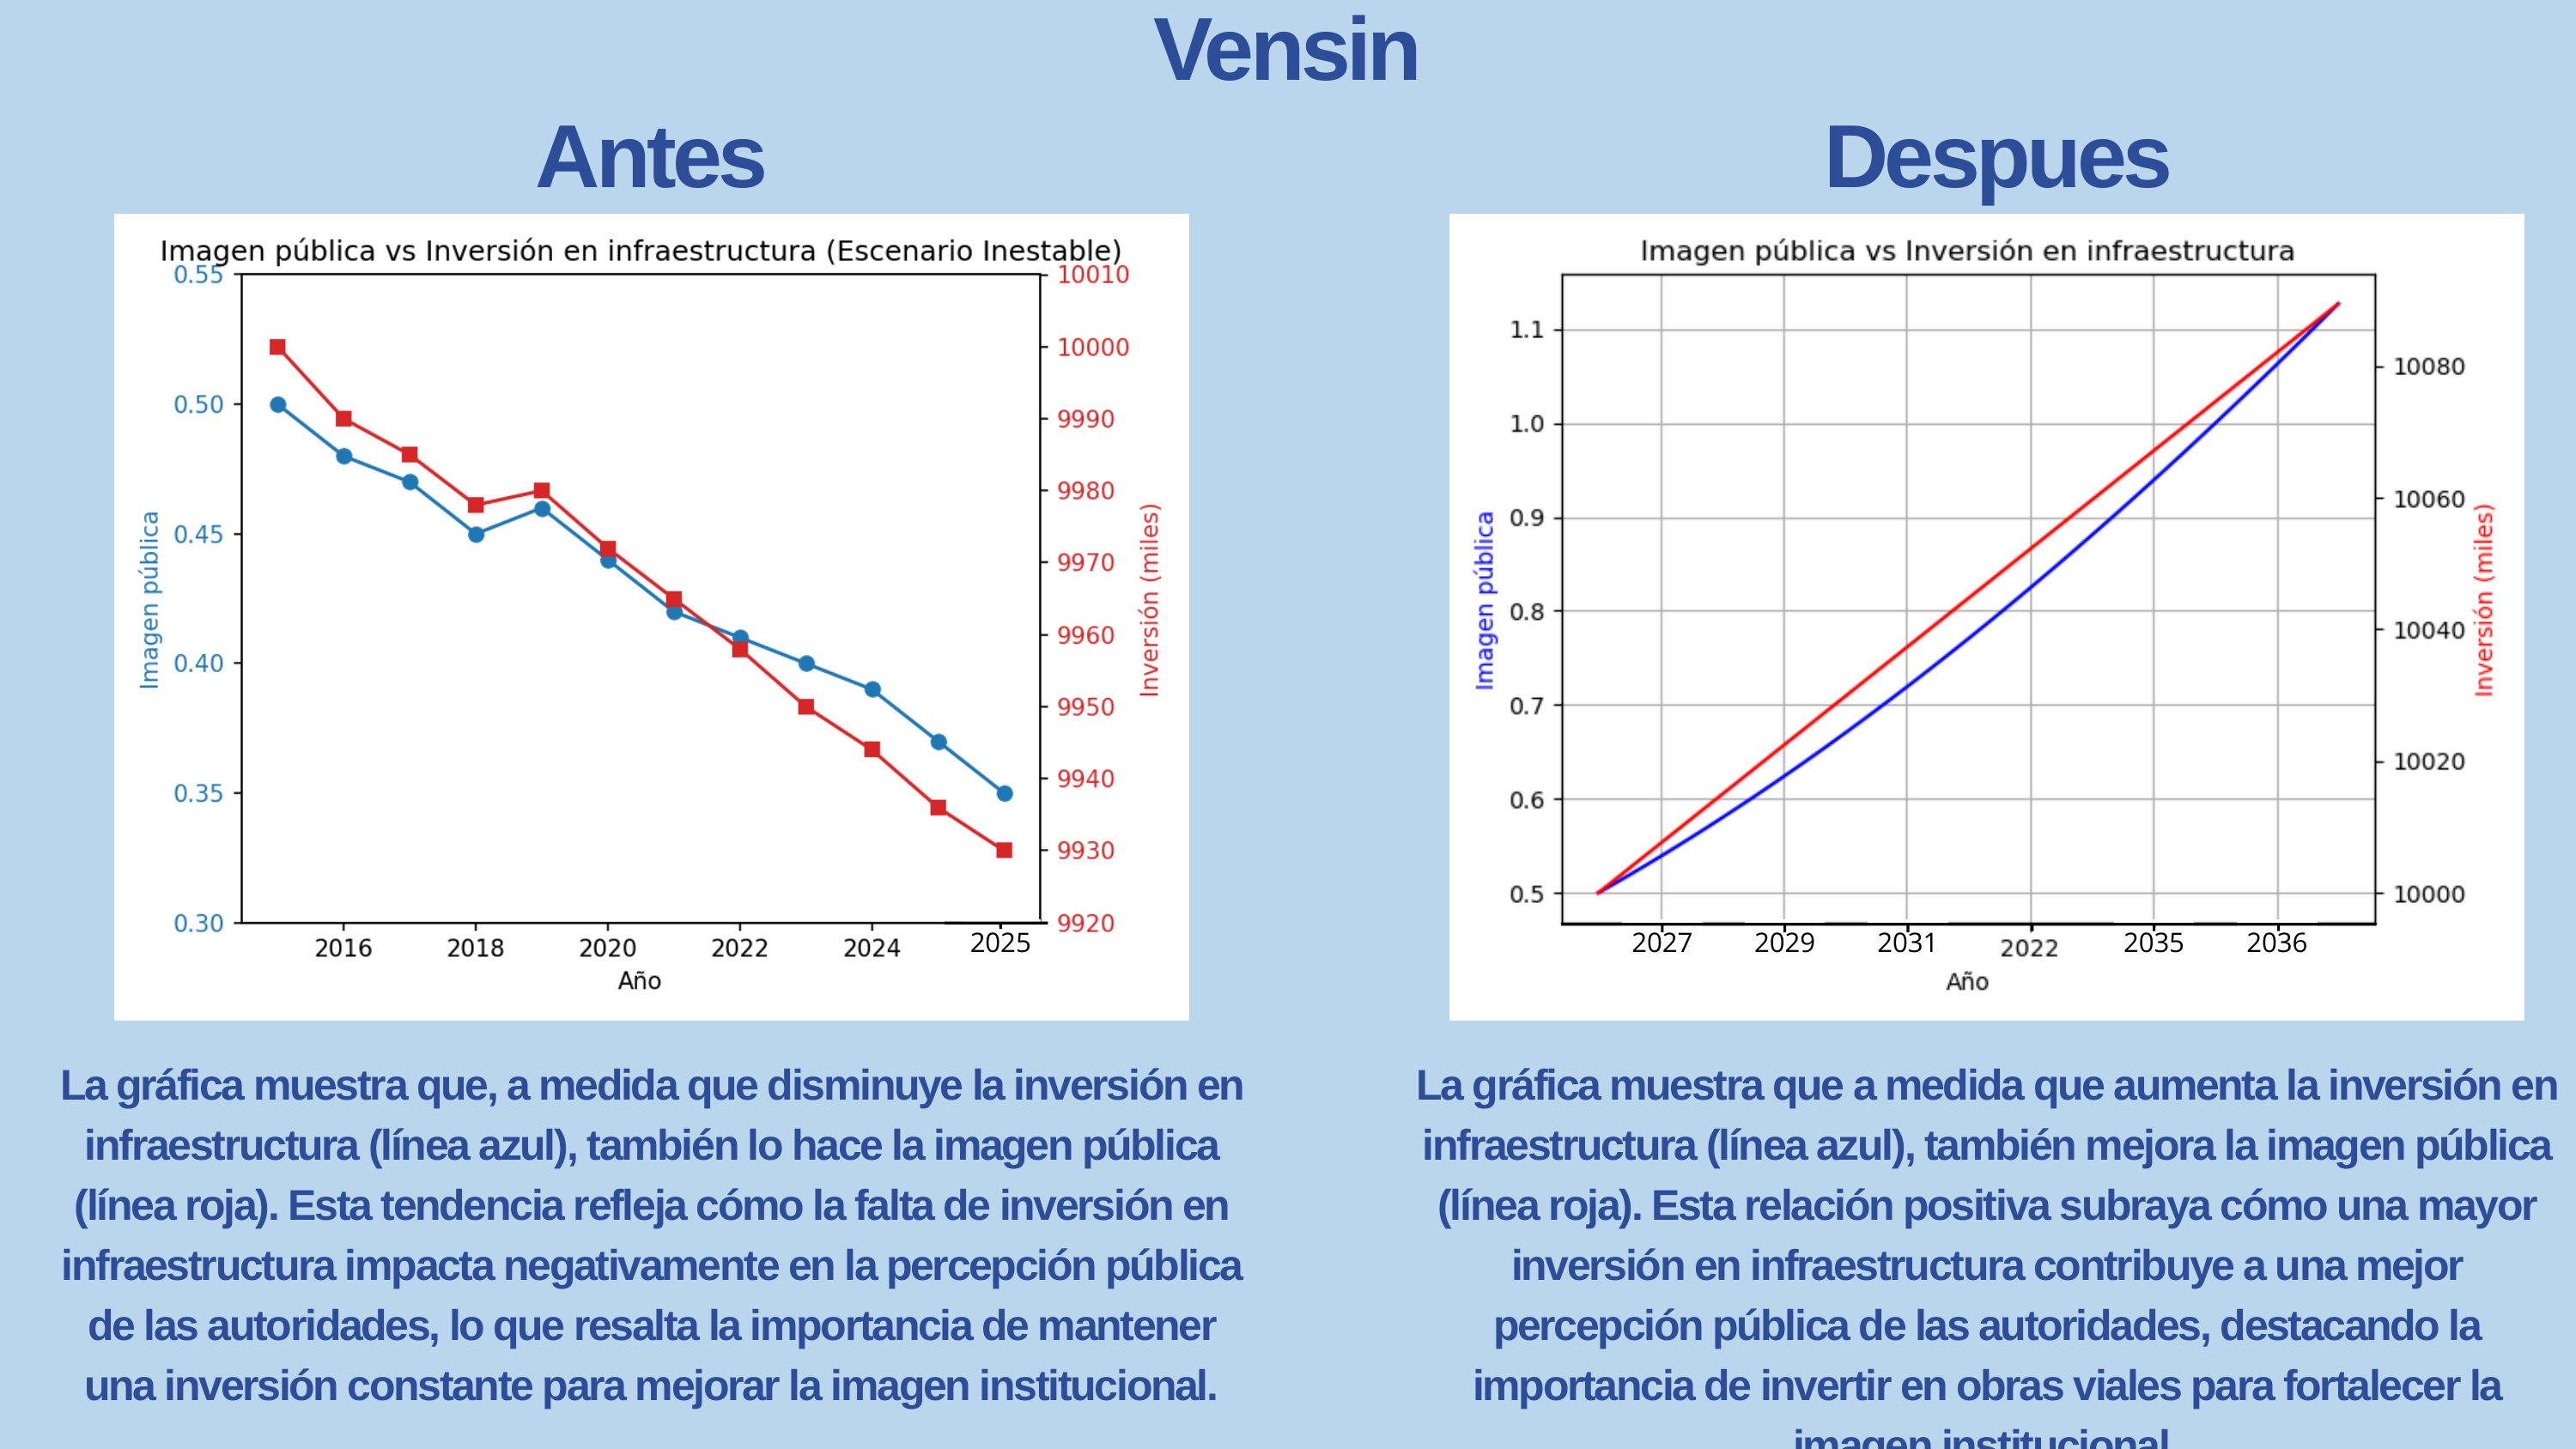

Vensin
Antes
Despues

2025

2027

2029

2031

2035

2036

La gráfica muestra que, a medida que disminuye la inversión en infraestructura (línea azul), también lo hace la imagen pública (línea roja). Esta tendencia refleja cómo la falta de inversión en infraestructura impacta negativamente en la percepción pública de las autoridades, lo que resalta la importancia de mantener una inversión constante para mejorar la imagen institucional.
La gráfica muestra que a medida que aumenta la inversión en infraestructura (línea azul), también mejora la imagen pública (línea roja). Esta relación positiva subraya cómo una mayor inversión en infraestructura contribuye a una mejor percepción pública de las autoridades, destacando la importancia de invertir en obras viales para fortalecer la imagen institucional.